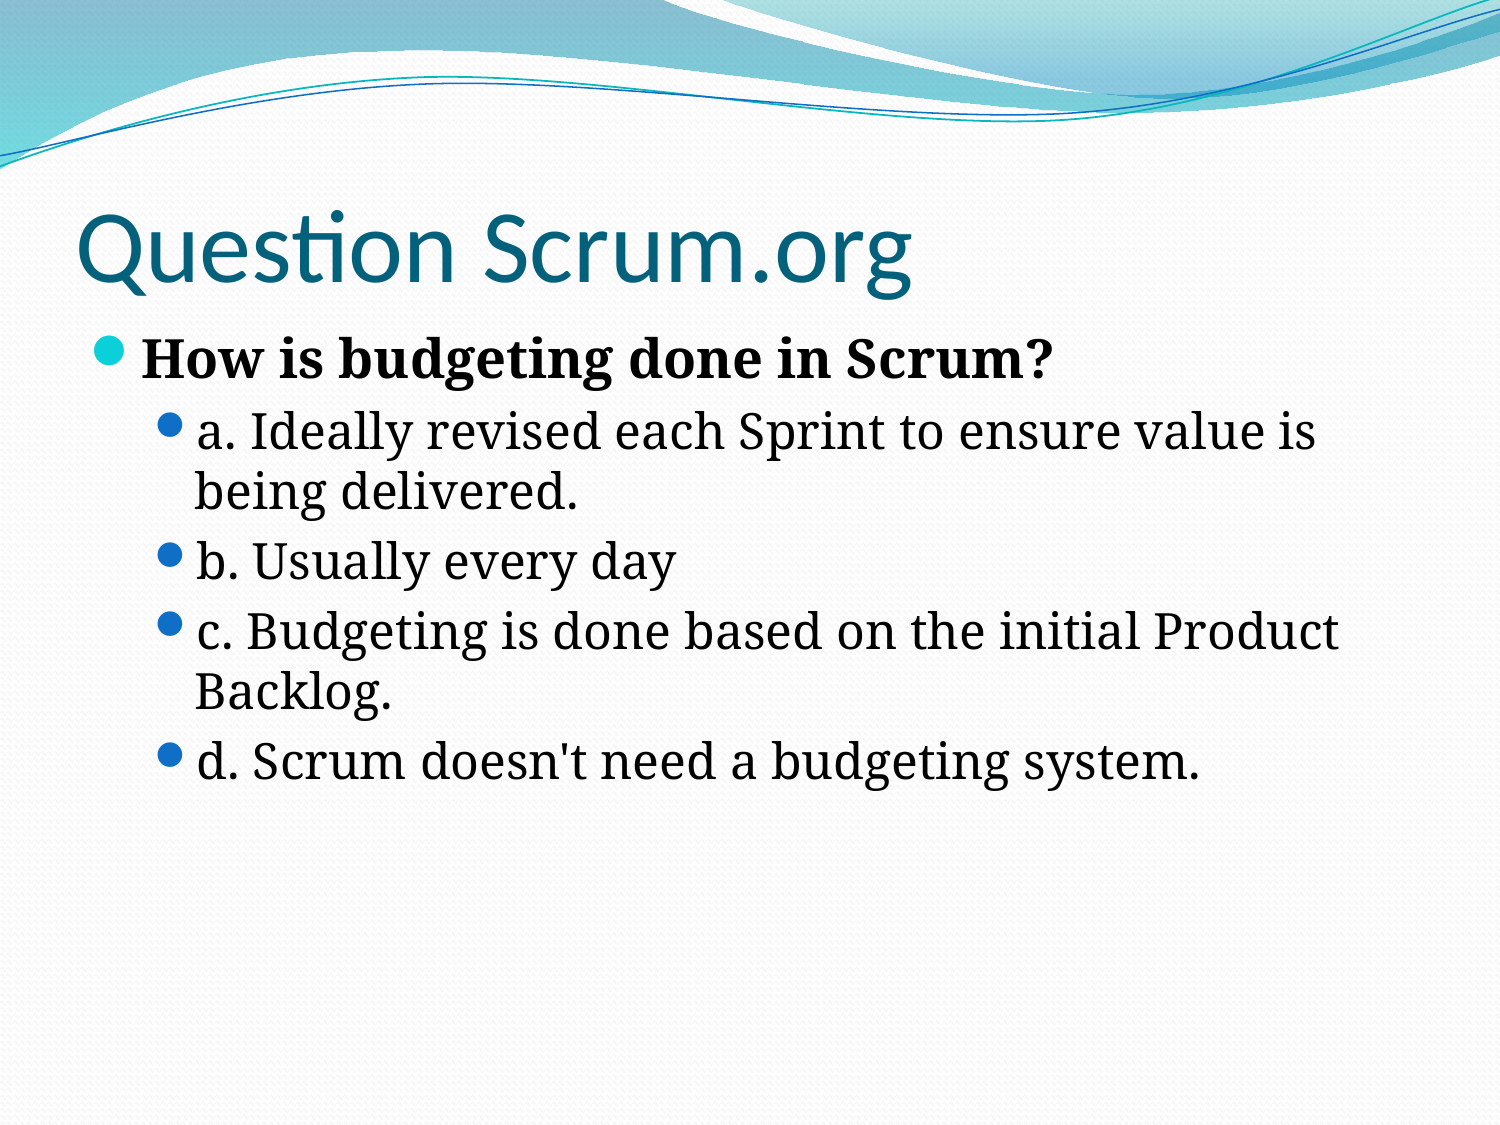

# Question Scrum.org
How is budgeting done in Scrum?
a. Ideally revised each Sprint to ensure value is being delivered.
b. Usually every day
c. Budgeting is done based on the initial Product Backlog.
d. Scrum doesn't need a budgeting system.